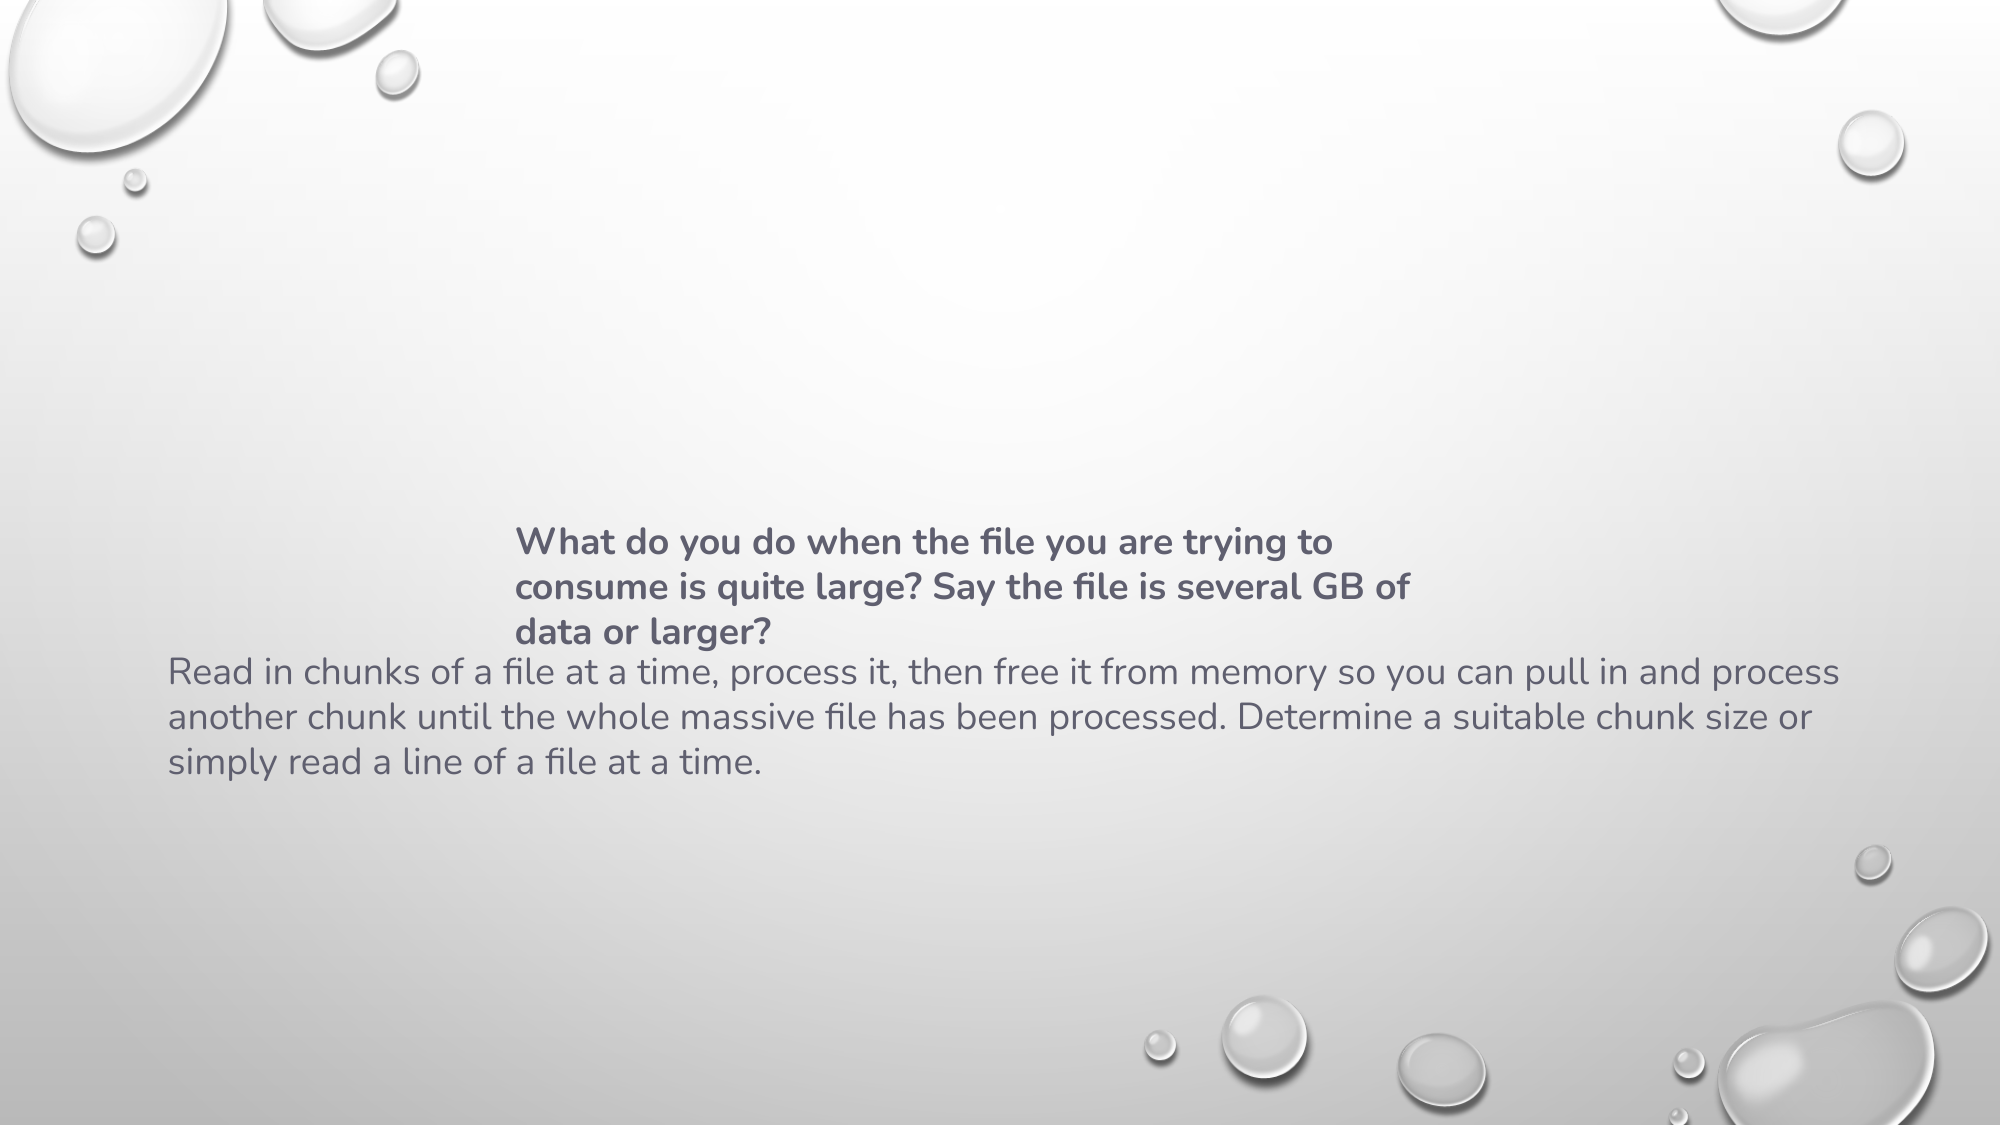

What do you do when the file you are trying to consume is quite large? Say the file is several GB of data or larger?
Read in chunks of a file at a time, process it, then free it from memory so you can pull in and process another chunk until the whole massive file has been processed. Determine a suitable chunk size or simply read a line of a file at a time.